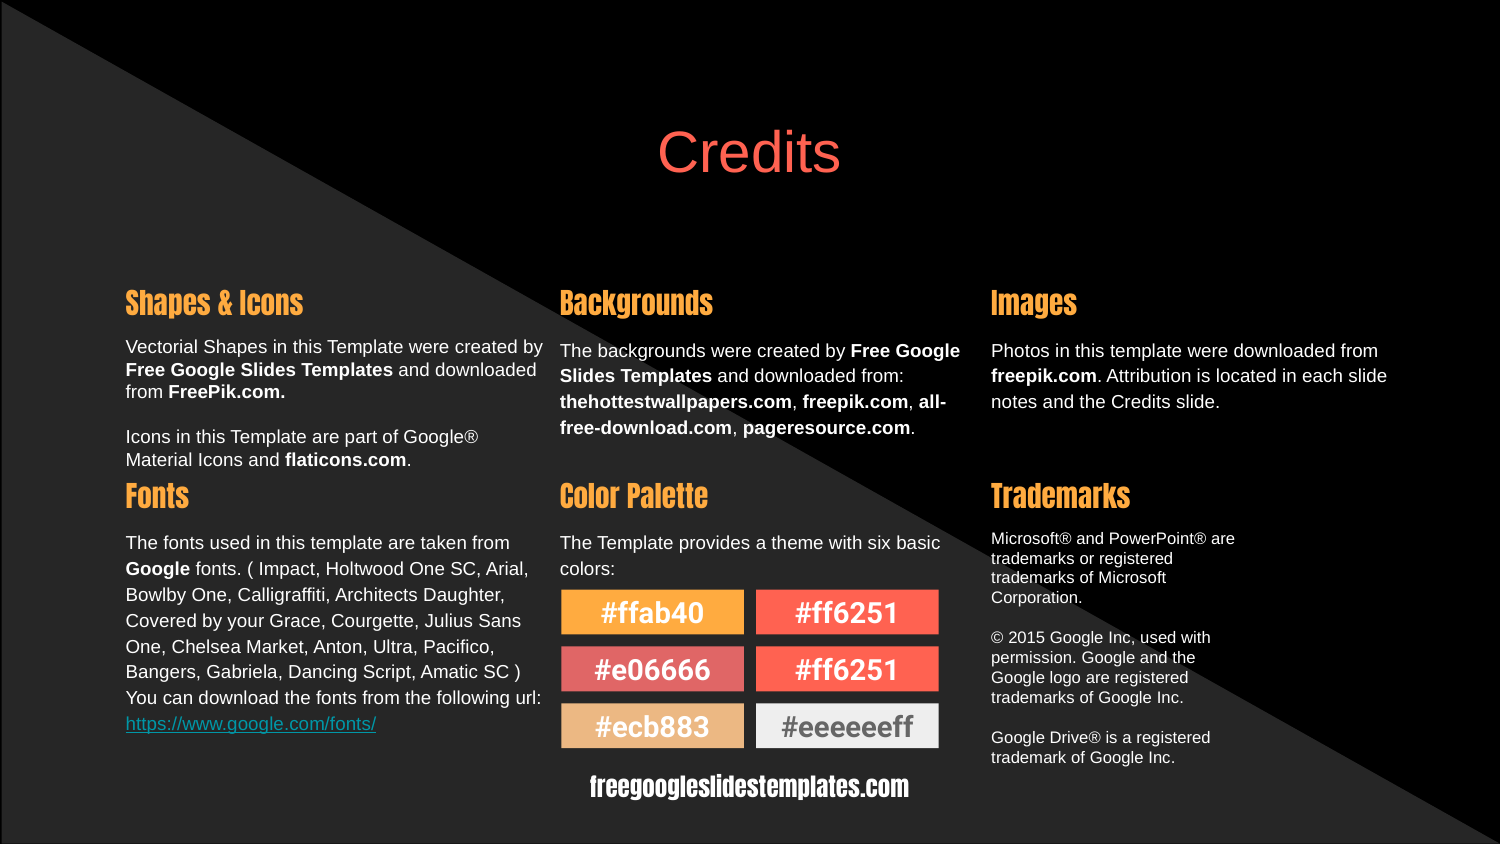

# Credits
Shapes & Icons
Backgrounds
Images
Vectorial Shapes in this Template were created by Free Google Slides Templates and downloaded from FreePik.com.

Icons in this Template are part of Google® Material Icons and flaticons.com.

The backgrounds were created by Free Google Slides Templates and downloaded from: thehottestwallpapers.com, freepik.com, all-free-download.com, pageresource.com.
Photos in this template were downloaded from freepik.com. Attribution is located in each slide notes and the Credits slide.
Fonts
Color Palette
Trademarks
The fonts used in this template are taken from Google fonts. ( Impact, Holtwood One SC, Arial, Bowlby One, Calligraffiti, Architects Daughter,  Covered by your Grace, Courgette, Julius Sans One, Chelsea Market, Anton, Ultra, Pacifico, Bangers, Gabriela, Dancing Script, Amatic SC )
You can download the fonts from the following url: https://www.google.com/fonts/

The Template provides a theme with six basic colors:
Microsoft® and PowerPoint® are trademarks or registered trademarks of Microsoft Corporation.

© 2015 Google Inc, used with permission. Google and the Google logo are registered trademarks of Google Inc.

Google Drive® is a registered trademark of Google Inc.

#ffab40
#ff6251
#e06666
#ff6251
#ecb883
#eeeeeeff